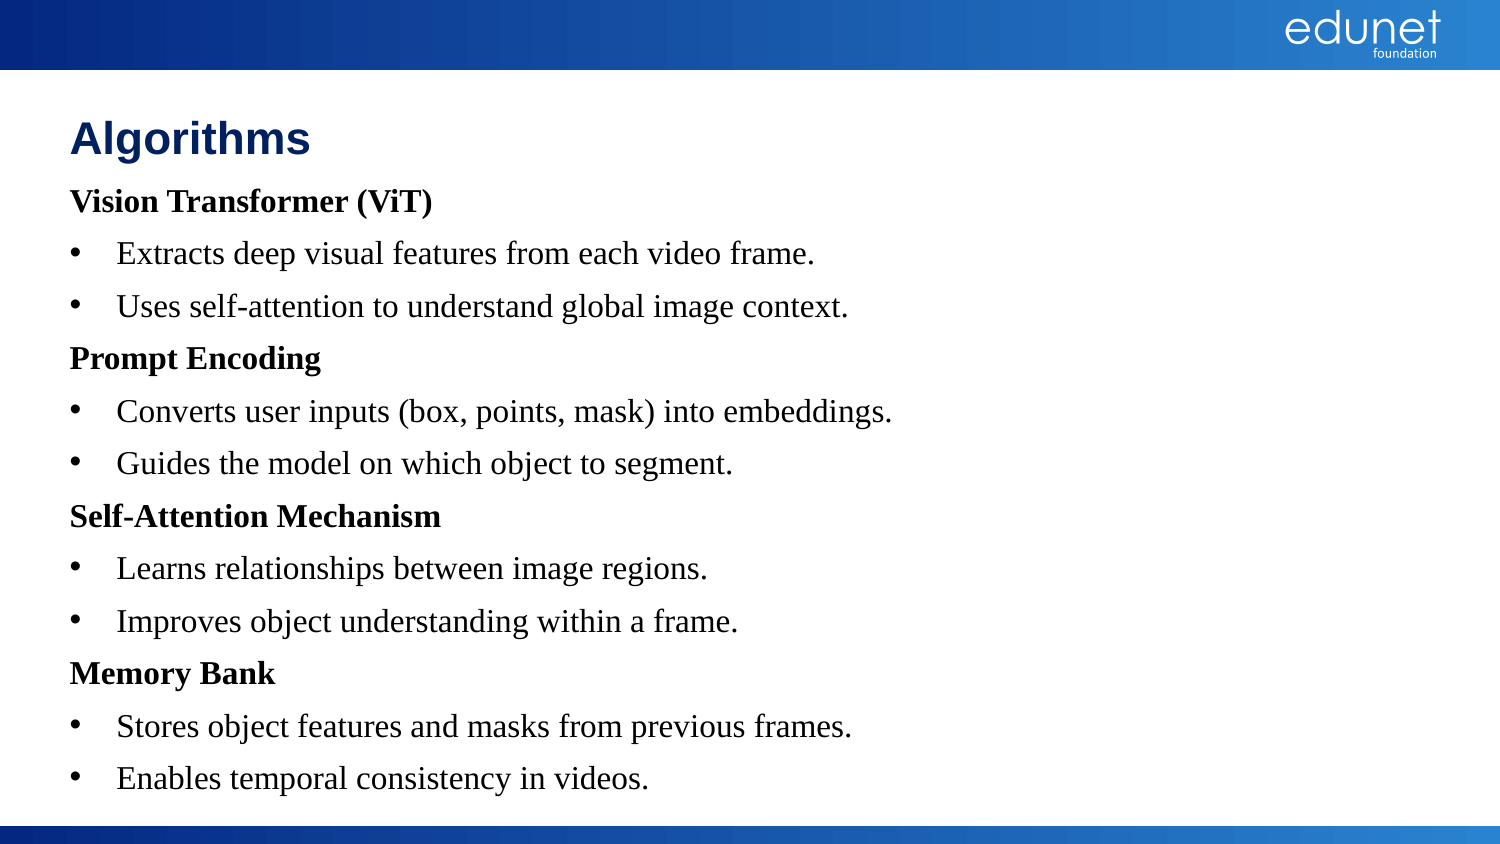

Algorithms
Vision Transformer (ViT)
Extracts deep visual features from each video frame.
Uses self-attention to understand global image context.
Prompt Encoding
Converts user inputs (box, points, mask) into embeddings.
Guides the model on which object to segment.
Self-Attention Mechanism
Learns relationships between image regions.
Improves object understanding within a frame.
Memory Bank
Stores object features and masks from previous frames.
Enables temporal consistency in videos.
|  |  |  |  |
| --- | --- | --- | --- |
|  |  |  |  |
|  |  |  |  |
|  |  |  |  |
|  |  |  |  |
|  |  |  |  |
|  |  |  |  |
|  |  |  |  |